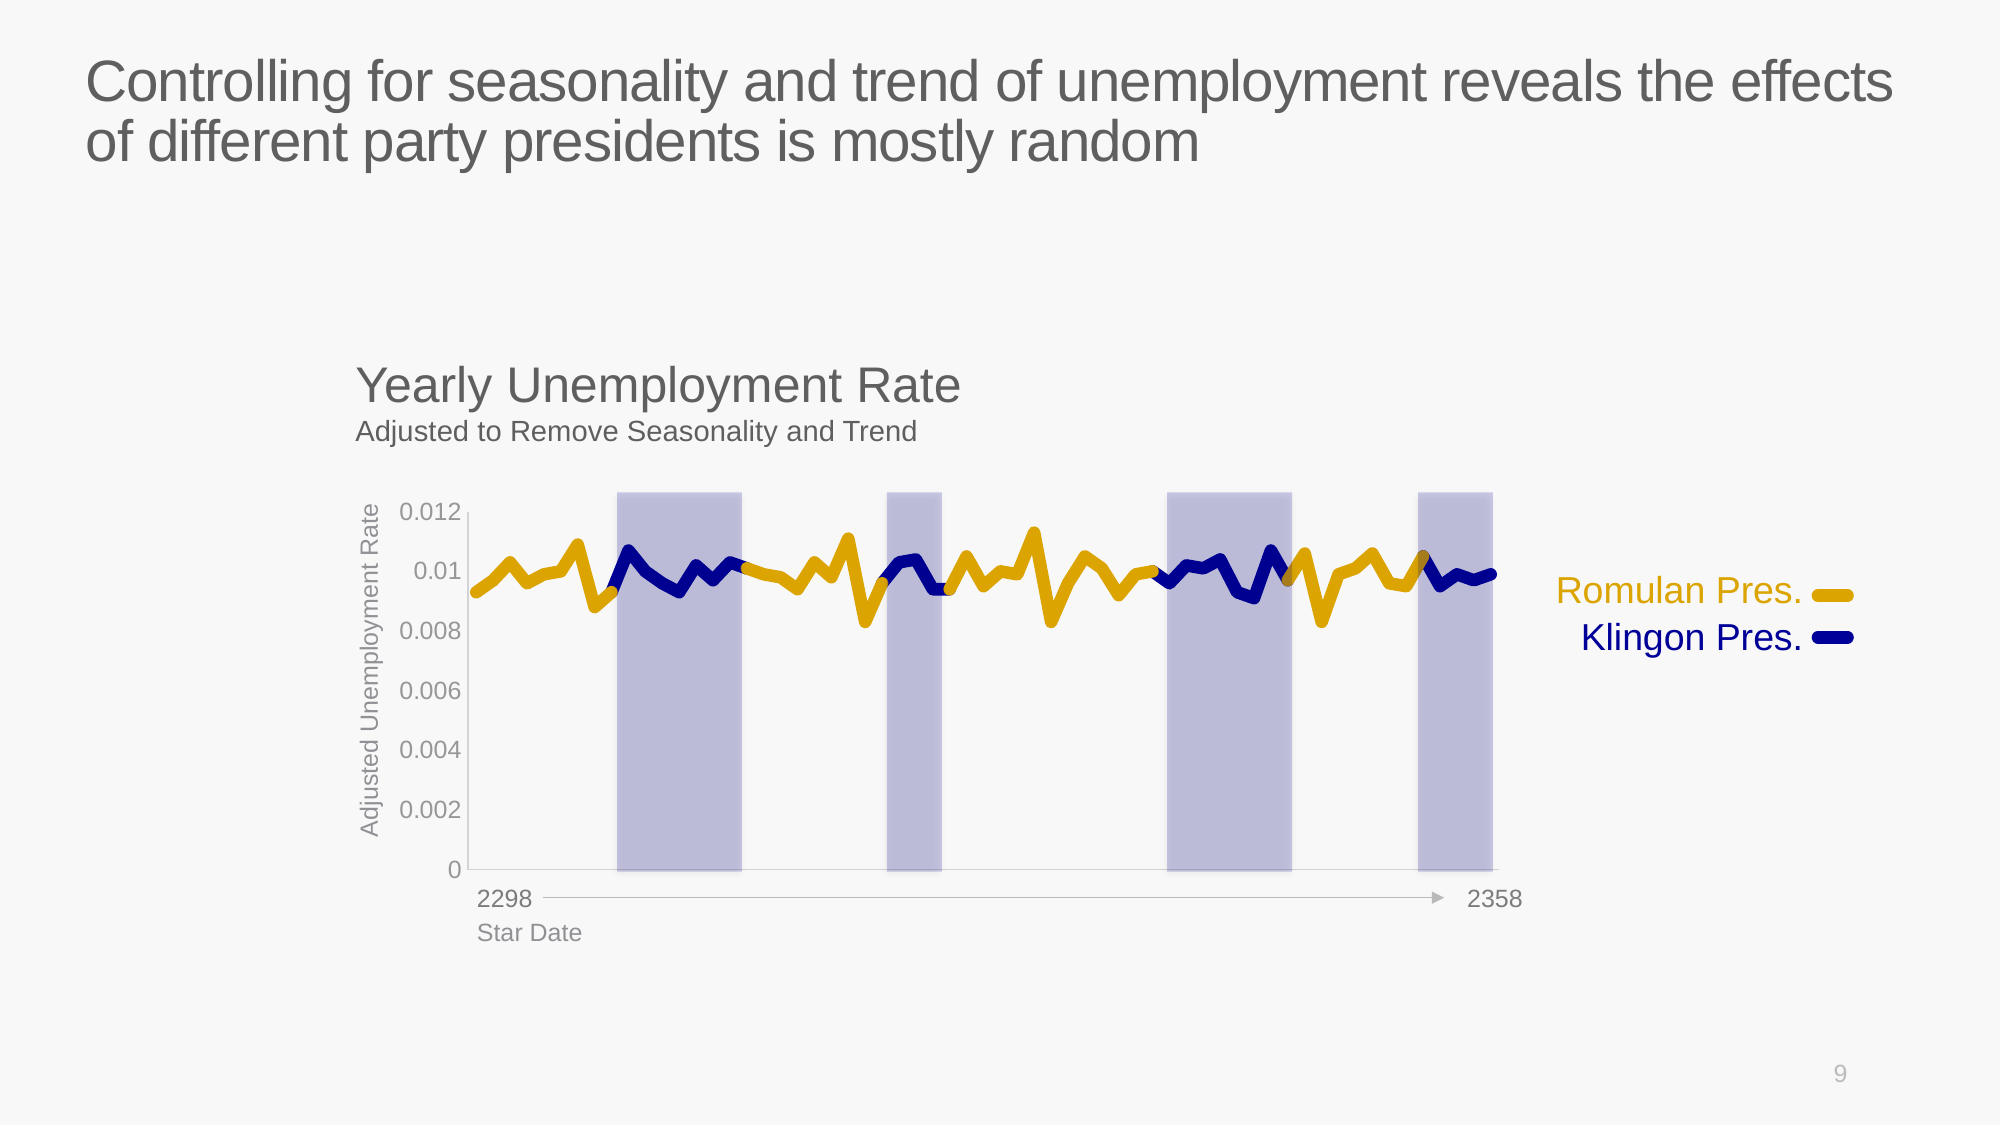

Controlling for seasonality and trend of unemployment reveals the effects of different party presidents is mostly random
Yearly Unemployment Rate
Adjusted to Remove Seasonality and Trend

### Chart

| Category | Klingon | Romulan |
|---|---|---|
| 2298 | 0.009300000000000001 | 0.009300000000000001 |
| 2299 | None | 0.0097 |
| 2300 | None | 0.0103 |
| 2301 | None | 0.0096 |
| 2302 | None | 0.009899999999999999 |
| 2303 | None | 0.01 |
| 2304 | None | 0.0109 |
| 2305 | None | 0.0088 |
| 2306 | 0.009300000000000001 | 0.009300000000000001 |
| 2307 | 0.010700000000000001 | None |
| 2308 | 0.01 | None |
| 2309 | 0.0096 | None |
| 2310 | 0.009300000000000001 | None |
| 2311 | 0.0102 | None |
| 2312 | 0.0097 | None |
| 2313 | 0.0103 | None |
| 2314 | 0.0101 | 0.0101 |
| 2315 | None | 0.009899999999999999 |
| 2316 | None | 0.0098 |
| 2317 | None | 0.009399999999999999 |
| 2318 | None | 0.0103 |
| 2319 | None | 0.0098 |
| 2320 | None | 0.0111 |
| 2321 | None | 0.0083 |
| 2322 | 0.0096 | 0.0096 |
| 2323 | 0.0103 | None |
| 2324 | 0.0104 | None |
| 2325 | 0.009399999999999999 | None |
| 2326 | 0.009399999999999999 | 0.009399999999999999 |
| 2327 | None | 0.0105 |
| 2328 | None | 0.0095 |
| 2329 | None | 0.01 |
| 2330 | None | 0.009899999999999999 |
| 2331 | None | 0.0113 |
| 2332 | None | 0.0083 |
| 2333 | None | 0.0096 |
| 2334 | None | 0.0105 |
| 2335 | None | 0.0101 |
| 2336 | None | 0.0092 |
| 2337 | None | 0.009899999999999999 |
| 2338 | 0.01 | 0.01 |
| 2339 | 0.0096 | None |
| 2340 | 0.0102 | None |
| 2341 | 0.0101 | None |
| 2342 | 0.0104 | None |
| 2343 | 0.009300000000000001 | None |
| 2344 | 0.0091 | None |
| 2345 | 0.010700000000000001 | None |
| 2346 | 0.0097 | 0.0097 |
| 2347 | None | 0.0106 |
| 2348 | None | 0.0083 |
| 2349 | None | 0.009899999999999999 |
| 2350 | None | 0.0101 |
| 2351 | None | 0.0106 |
| 2352 | None | 0.0096 |
| 2353 | None | 0.0095 |
| 2354 | 0.0105 | 0.0105 |
| 2355 | 0.0095 | None |
| 2356 | 0.009899999999999999 | None |
| 2357 | 0.0097 | None |
| 2358 | 0.009899999999999999 | None |

Romulan Pres.
Klingon Pres.
Adjusted Unemployment Rate
2298
2358
Star Date
9